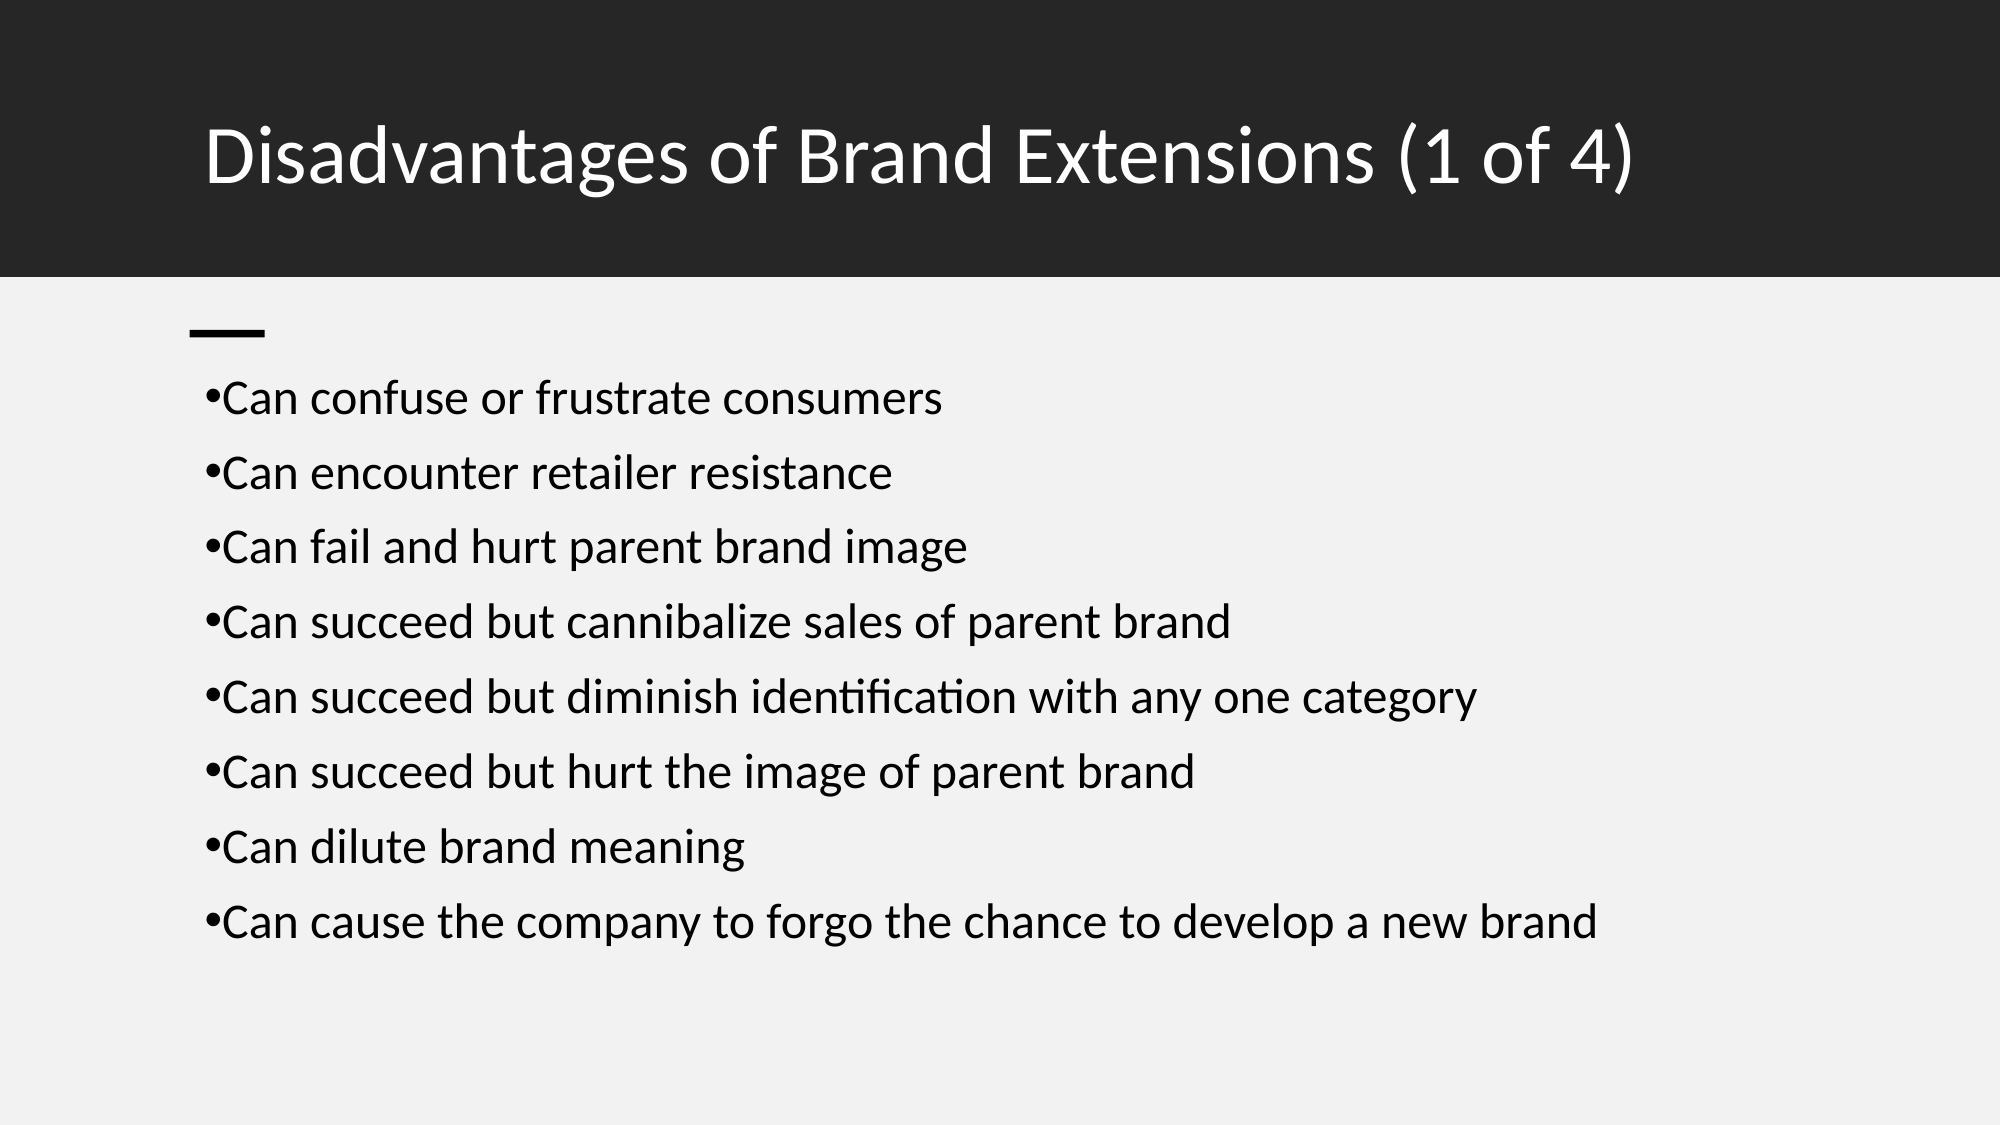

# Disadvantages of Brand Extensions (1 of 4)

Can confuse or frustrate consumers
Can encounter retailer resistance
Can fail and hurt parent brand image
Can succeed but cannibalize sales of parent brand
Can succeed but diminish identification with any one category
Can succeed but hurt the image of parent brand
Can dilute brand meaning
Can cause the company to forgo the chance to develop a new brand